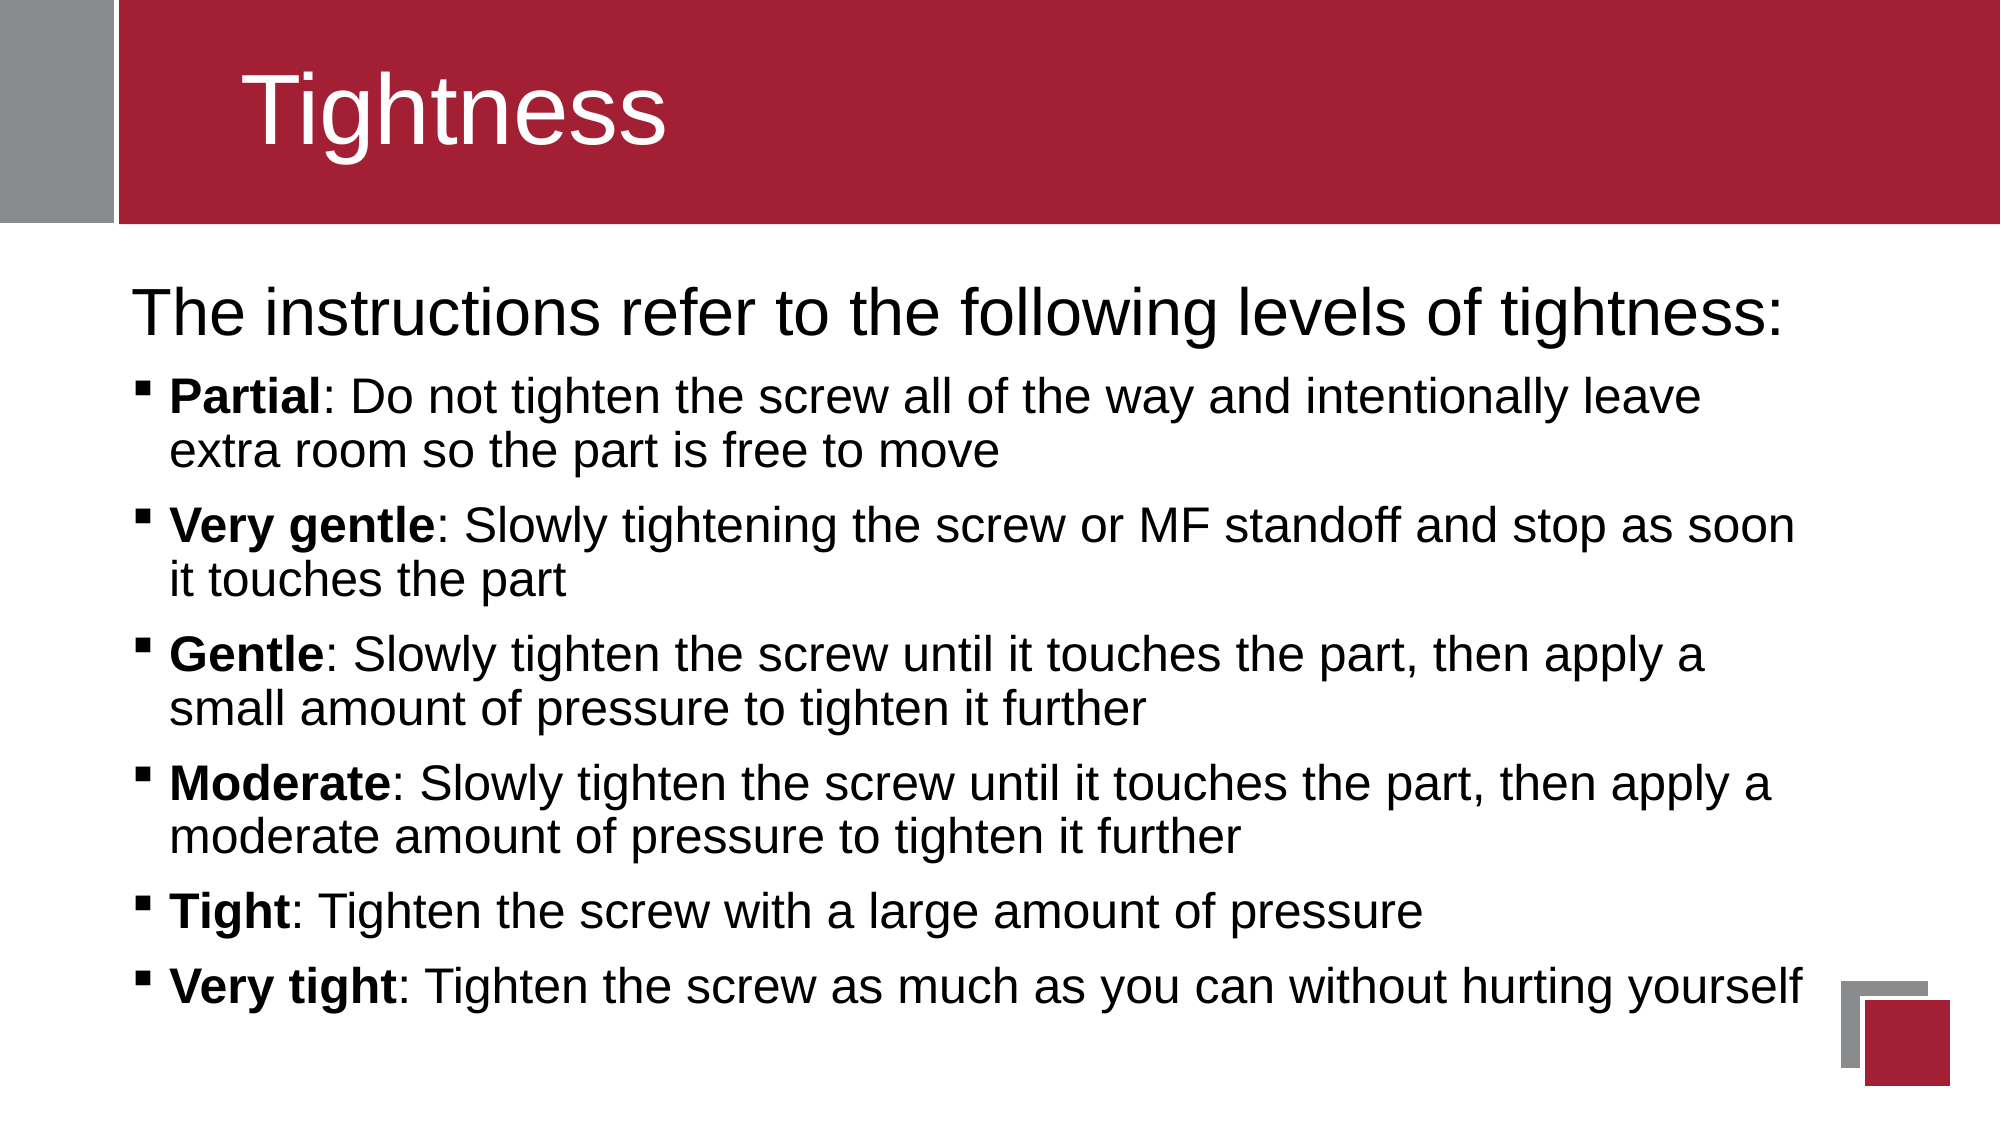

# Tightness

The instructions refer to the following levels of tightness:
Partial: Do not tighten the screw all of the way and intentionally leave extra room so the part is free to move
Very gentle: Slowly tightening the screw or MF standoff and stop as soon it touches the part
Gentle: Slowly tighten the screw until it touches the part, then apply a small amount of pressure to tighten it further
Moderate: Slowly tighten the screw until it touches the part, then apply a moderate amount of pressure to tighten it further
Tight: Tighten the screw with a large amount of pressure
Very tight: Tighten the screw as much as you can without hurting yourself